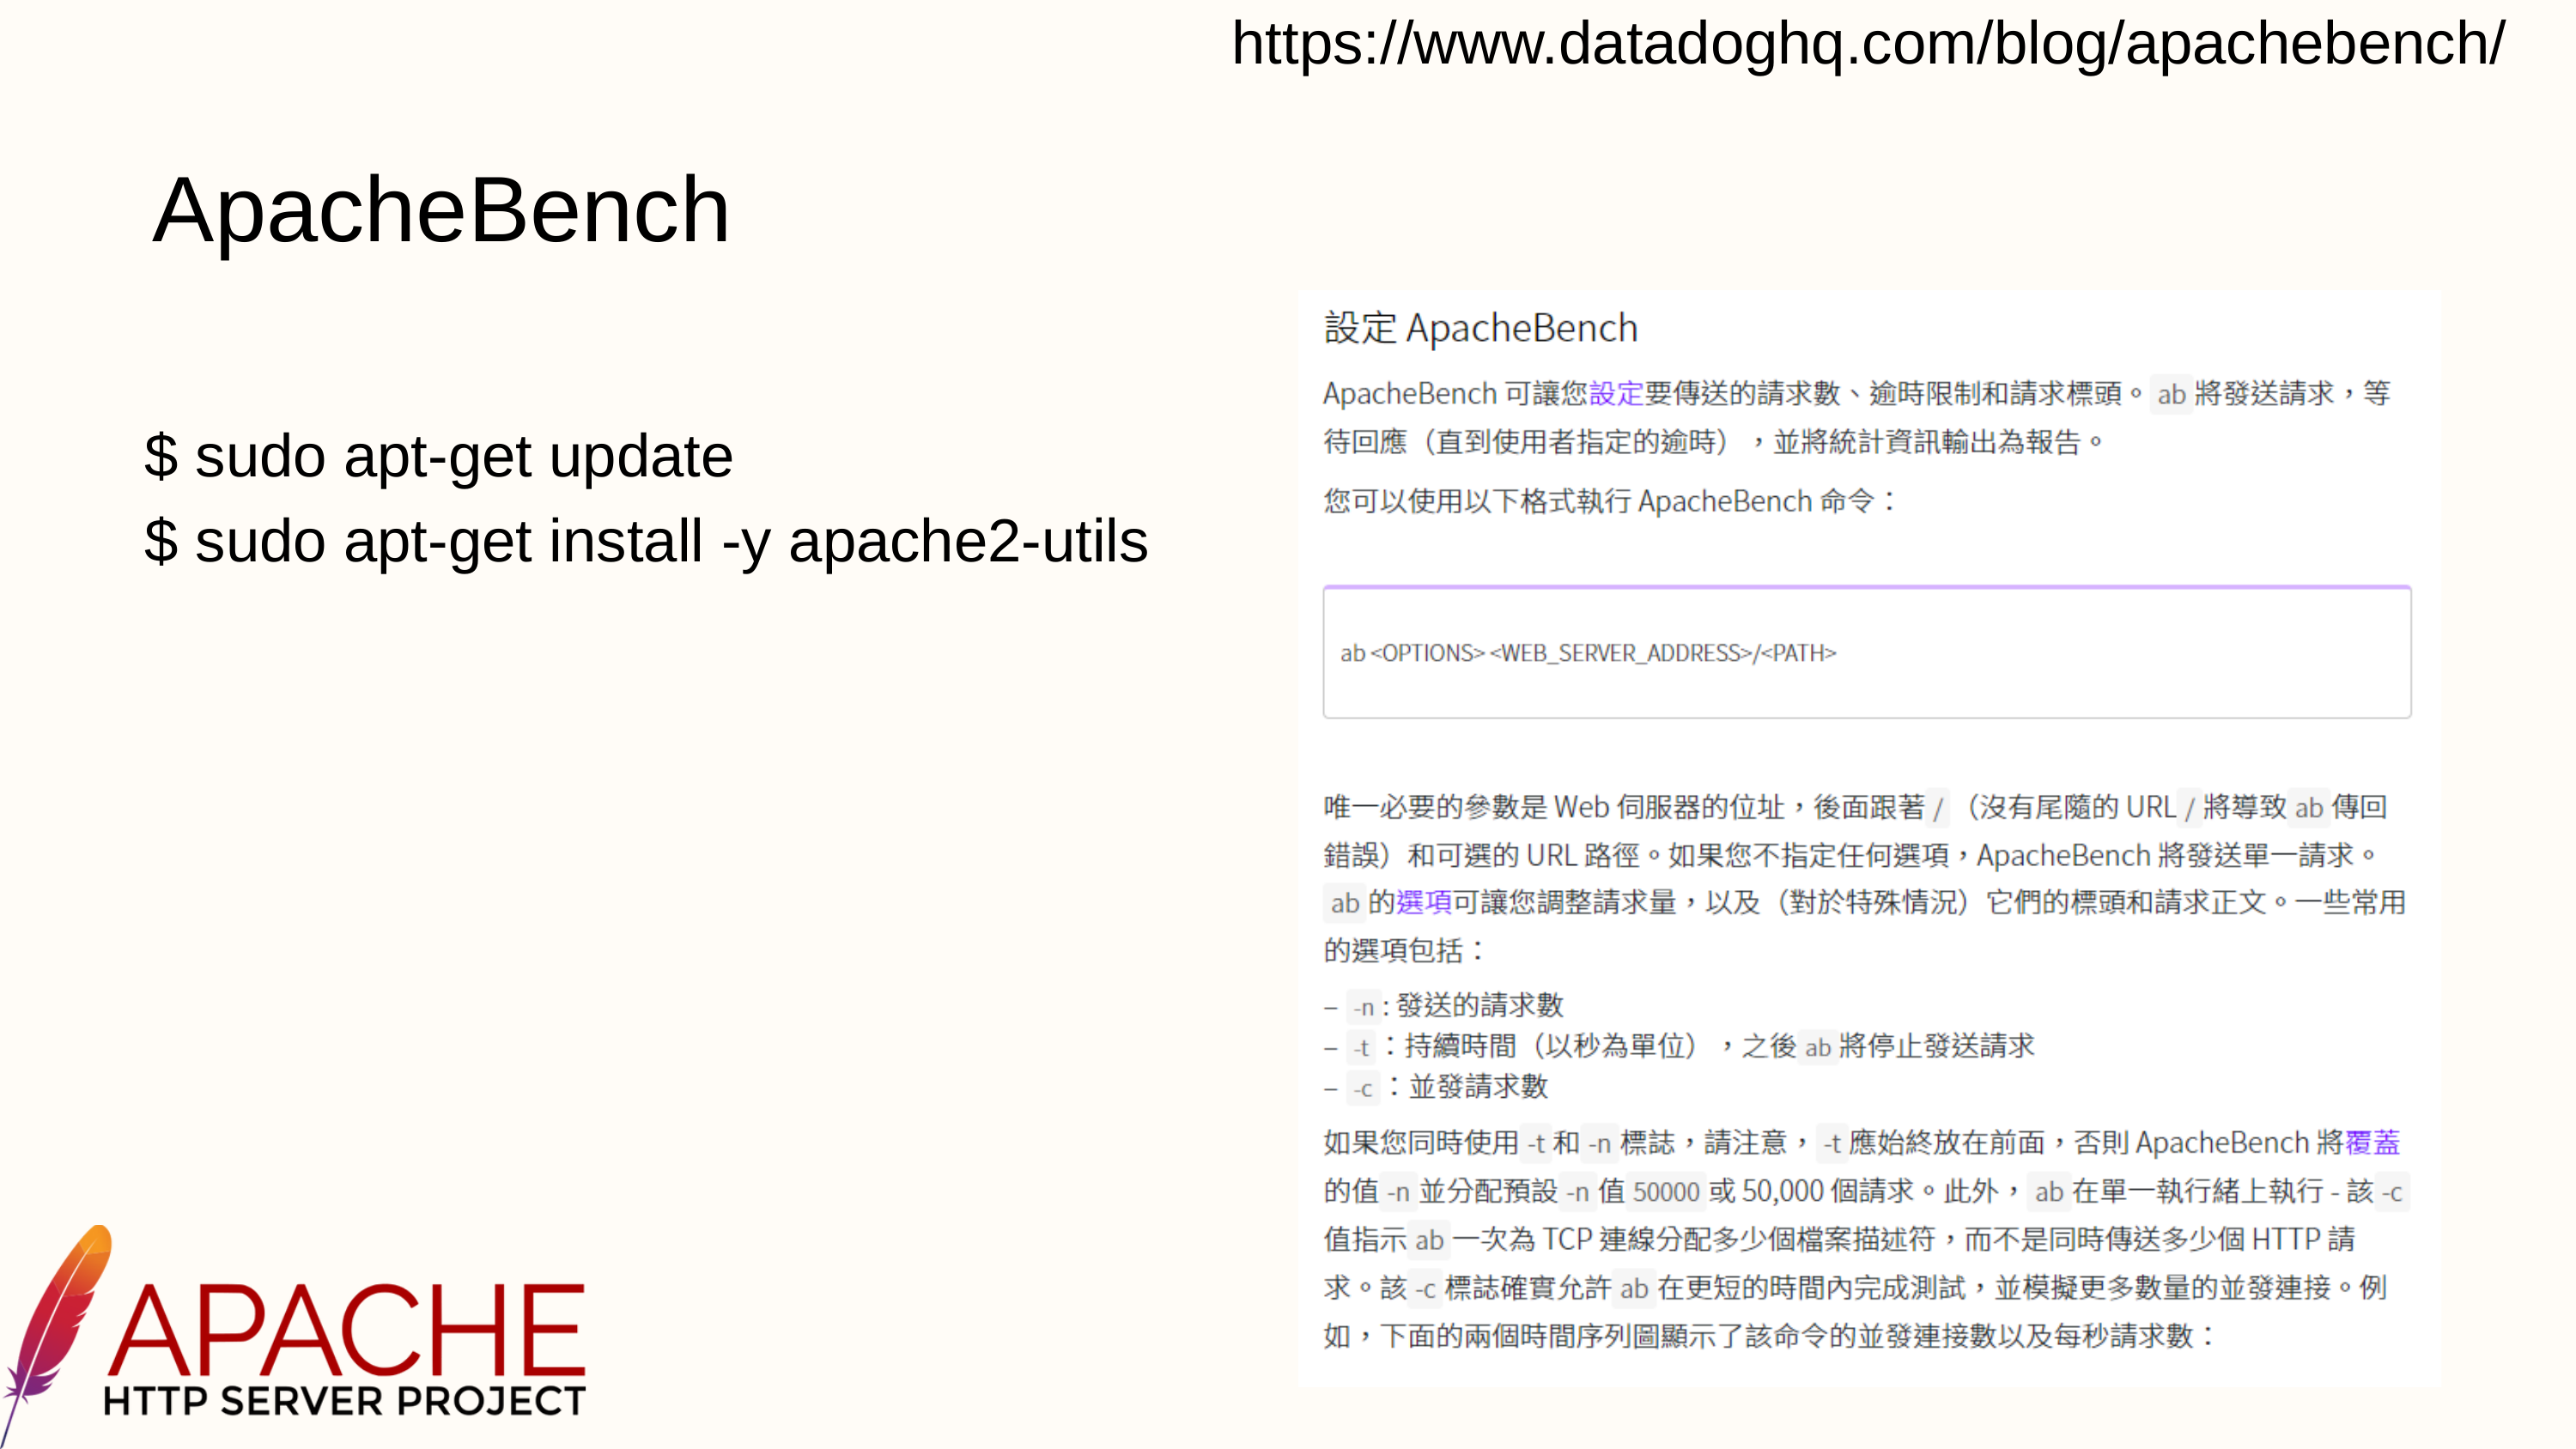

https://www.datadoghq.com/blog/apachebench/
ApacheBench

$ sudo apt-get update
$ sudo apt-get install -y apache2-utils